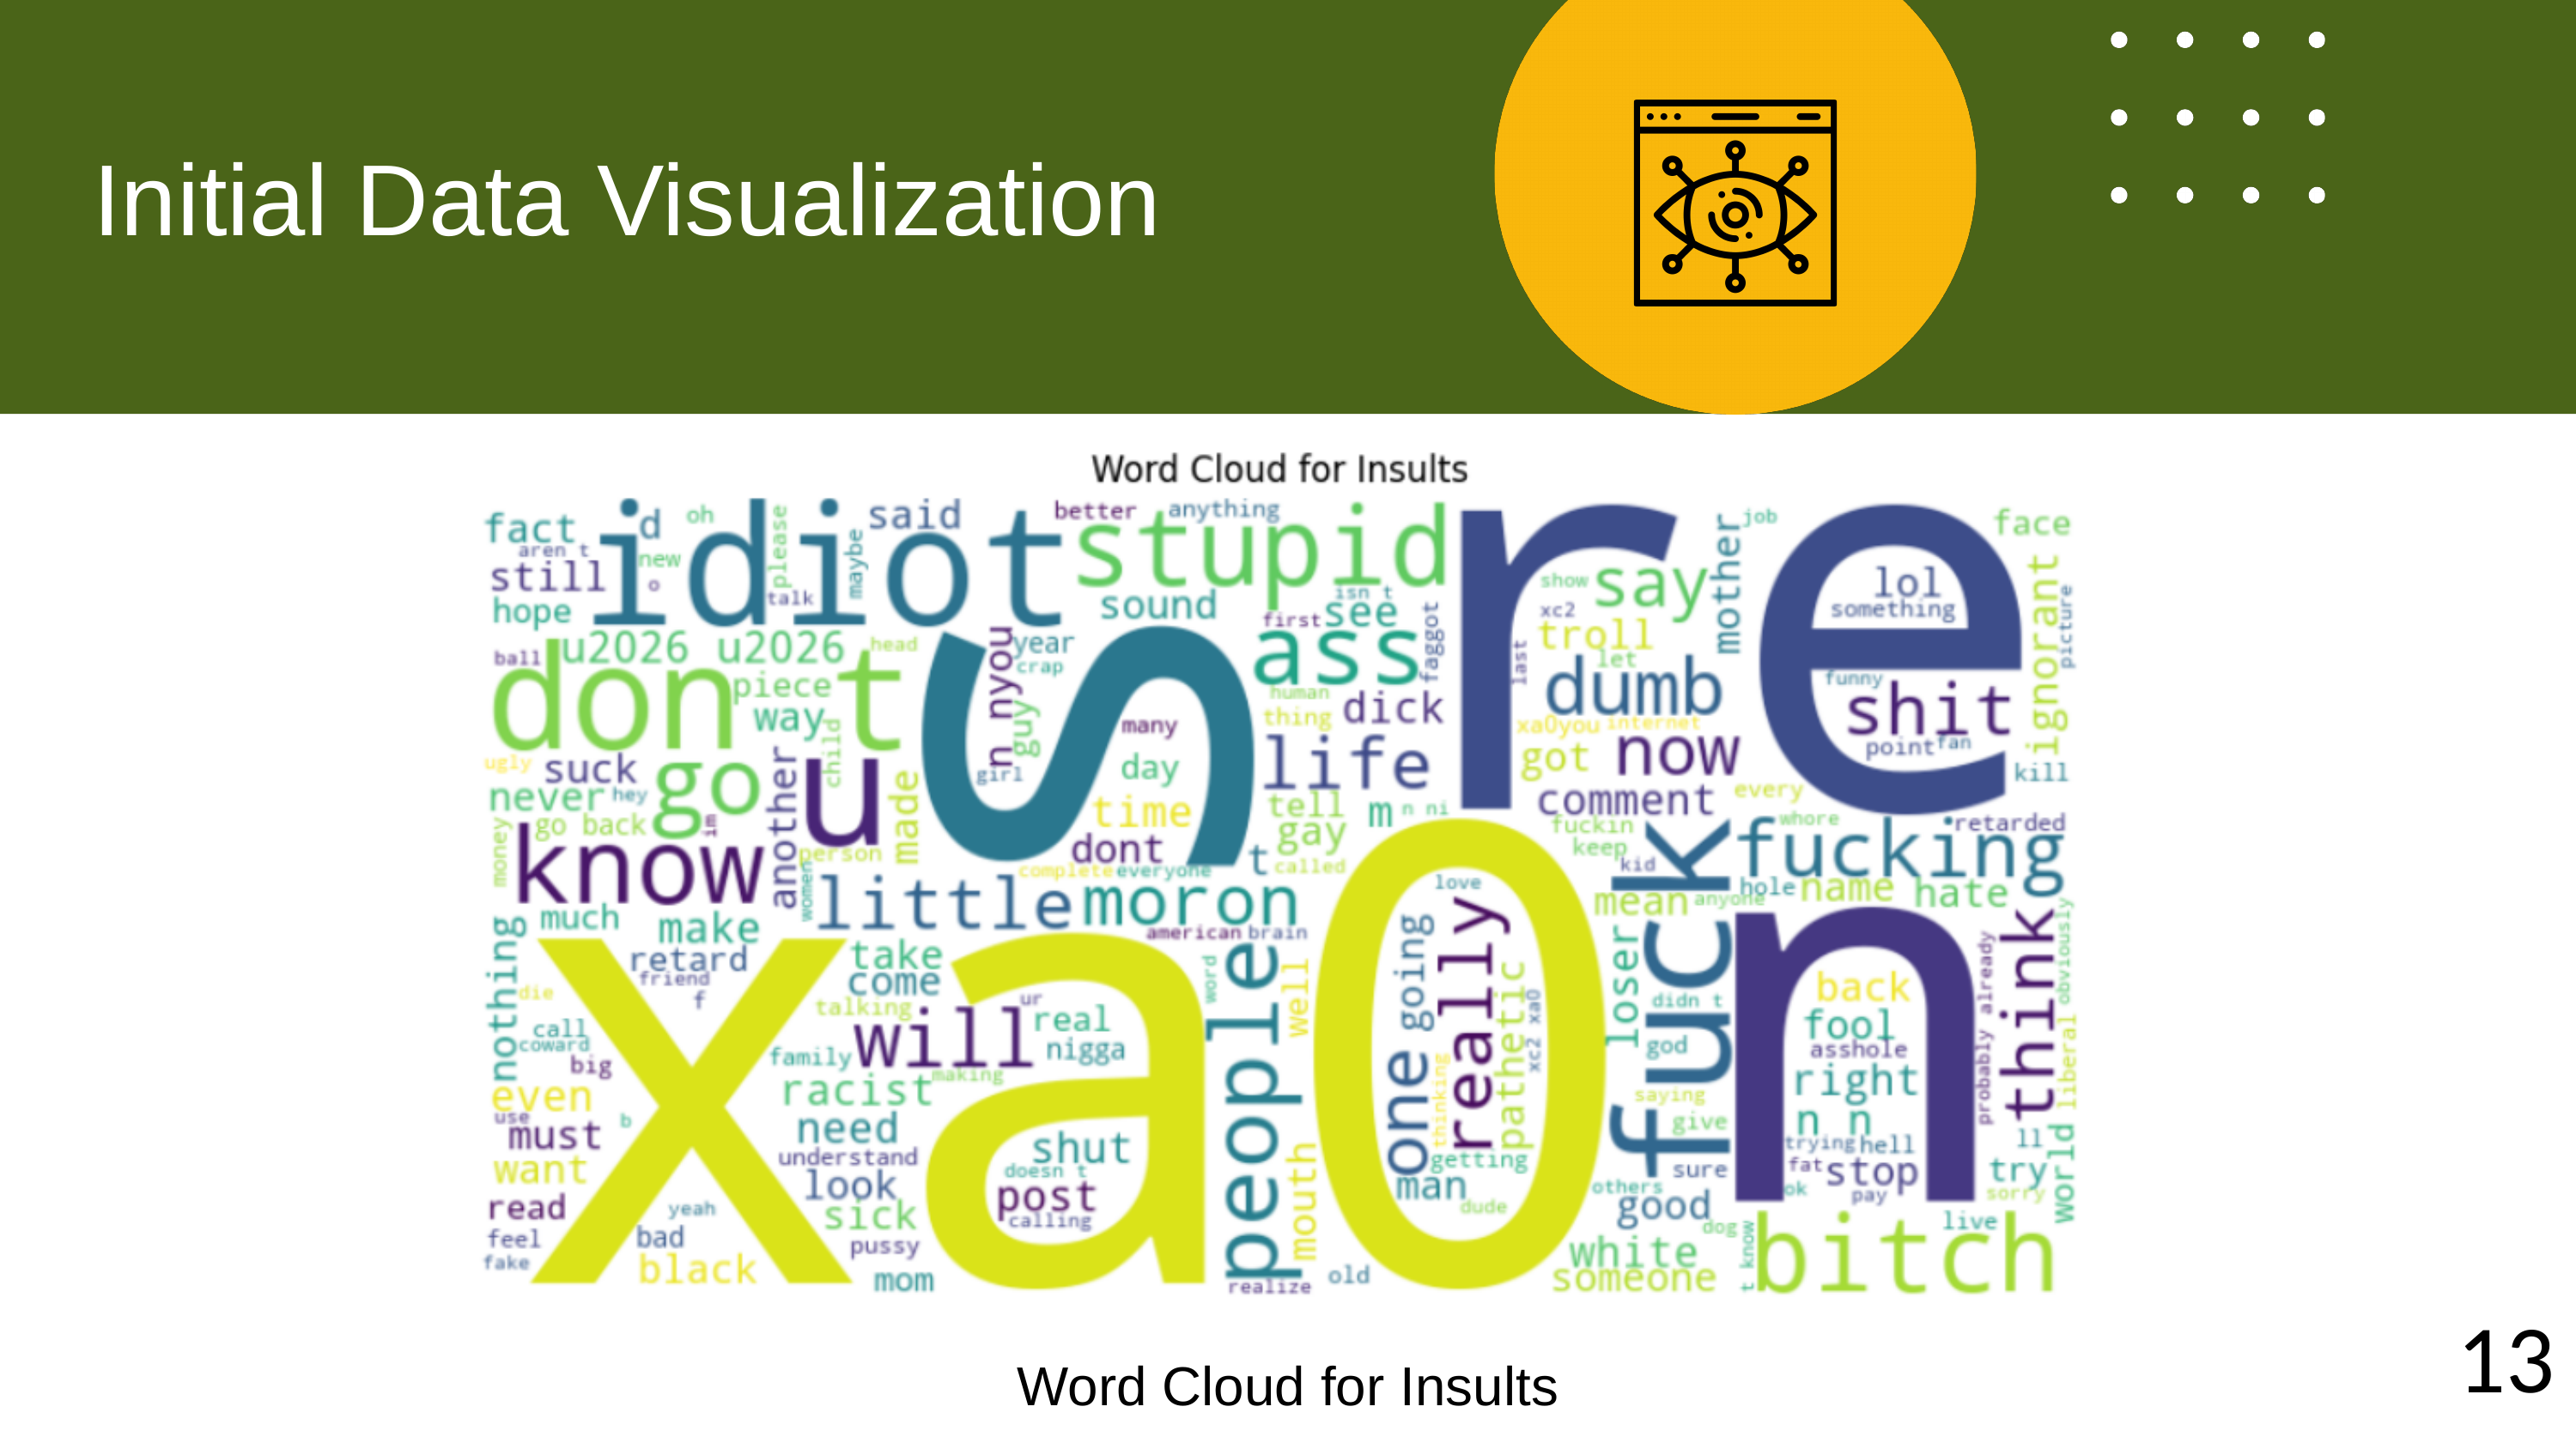

Initial Data Visualization

13
Word Cloud for Insults